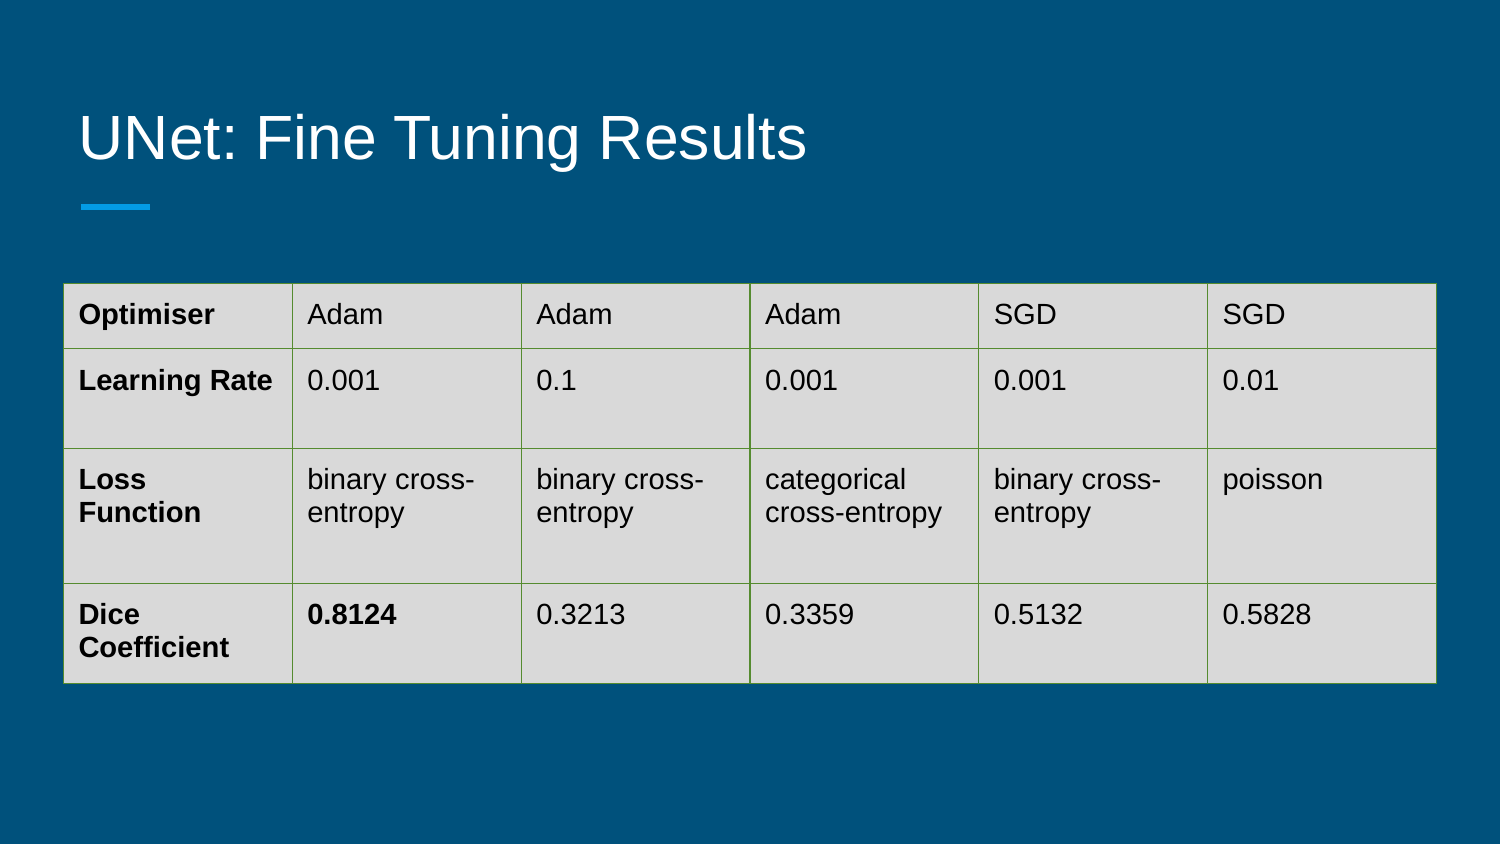

# UNet: Fine Tuning Results
| Optimiser | Adam | Adam | Adam | SGD | SGD |
| --- | --- | --- | --- | --- | --- |
| Learning Rate | 0.001 | 0.1 | 0.001 | 0.001 | 0.01 |
| Loss Function | binary cross-entropy | binary cross-entropy | categorical cross-entropy | binary cross-entropy | poisson |
| Dice Coefficient | 0.8124 | 0.3213 | 0.3359 | 0.5132 | 0.5828 |